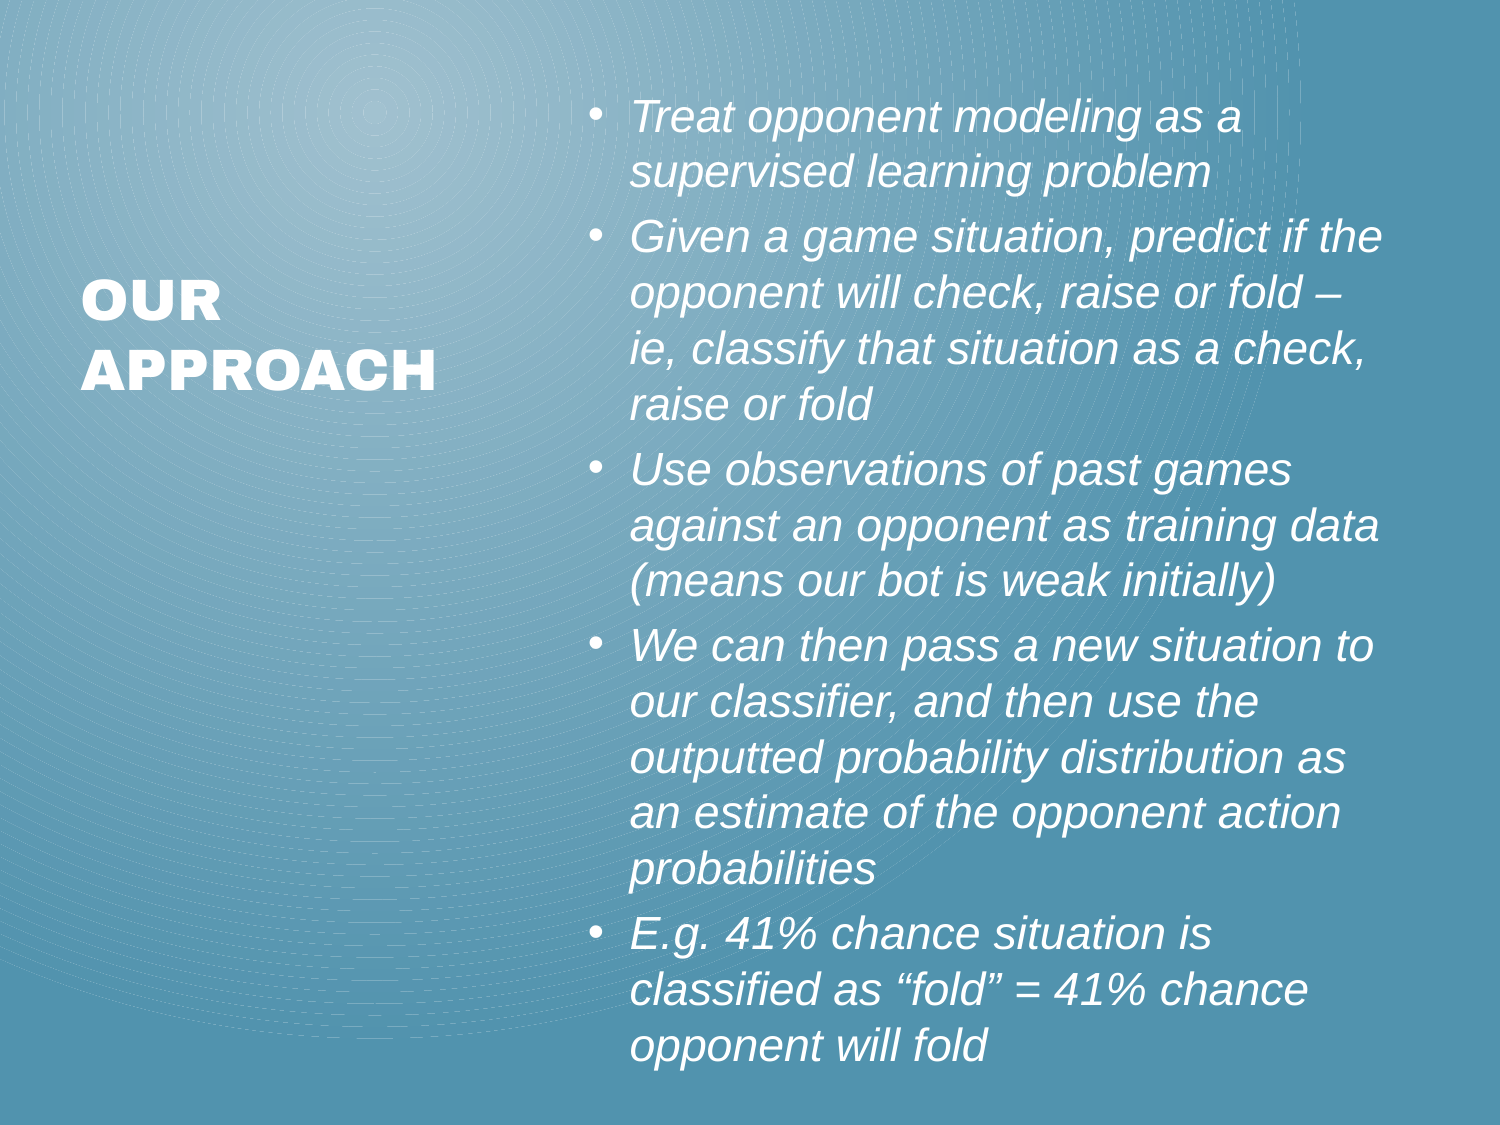

Treat opponent modeling as a supervised learning problem
Given a game situation, predict if the opponent will check, raise or fold – ie, classify that situation as a check, raise or fold
Use observations of past games against an opponent as training data (means our bot is weak initially)
We can then pass a new situation to our classifier, and then use the outputted probability distribution as an estimate of the opponent action probabilities
E.g. 41% chance situation is classified as “fold” = 41% chance opponent will fold
# OUR approach